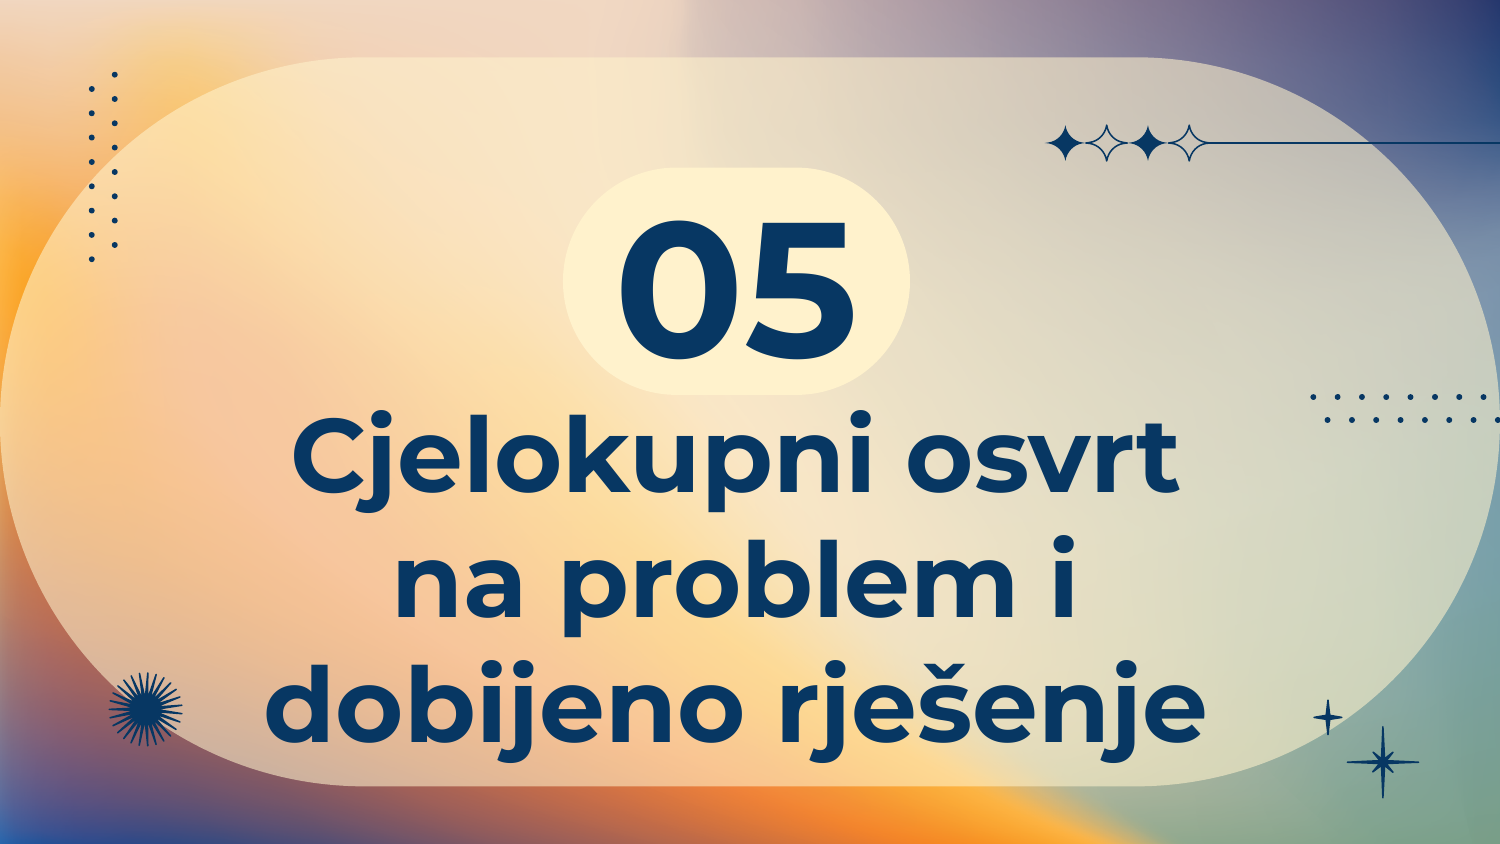

05
# Cjelokupni osvrt na problem i dobijeno rješenje